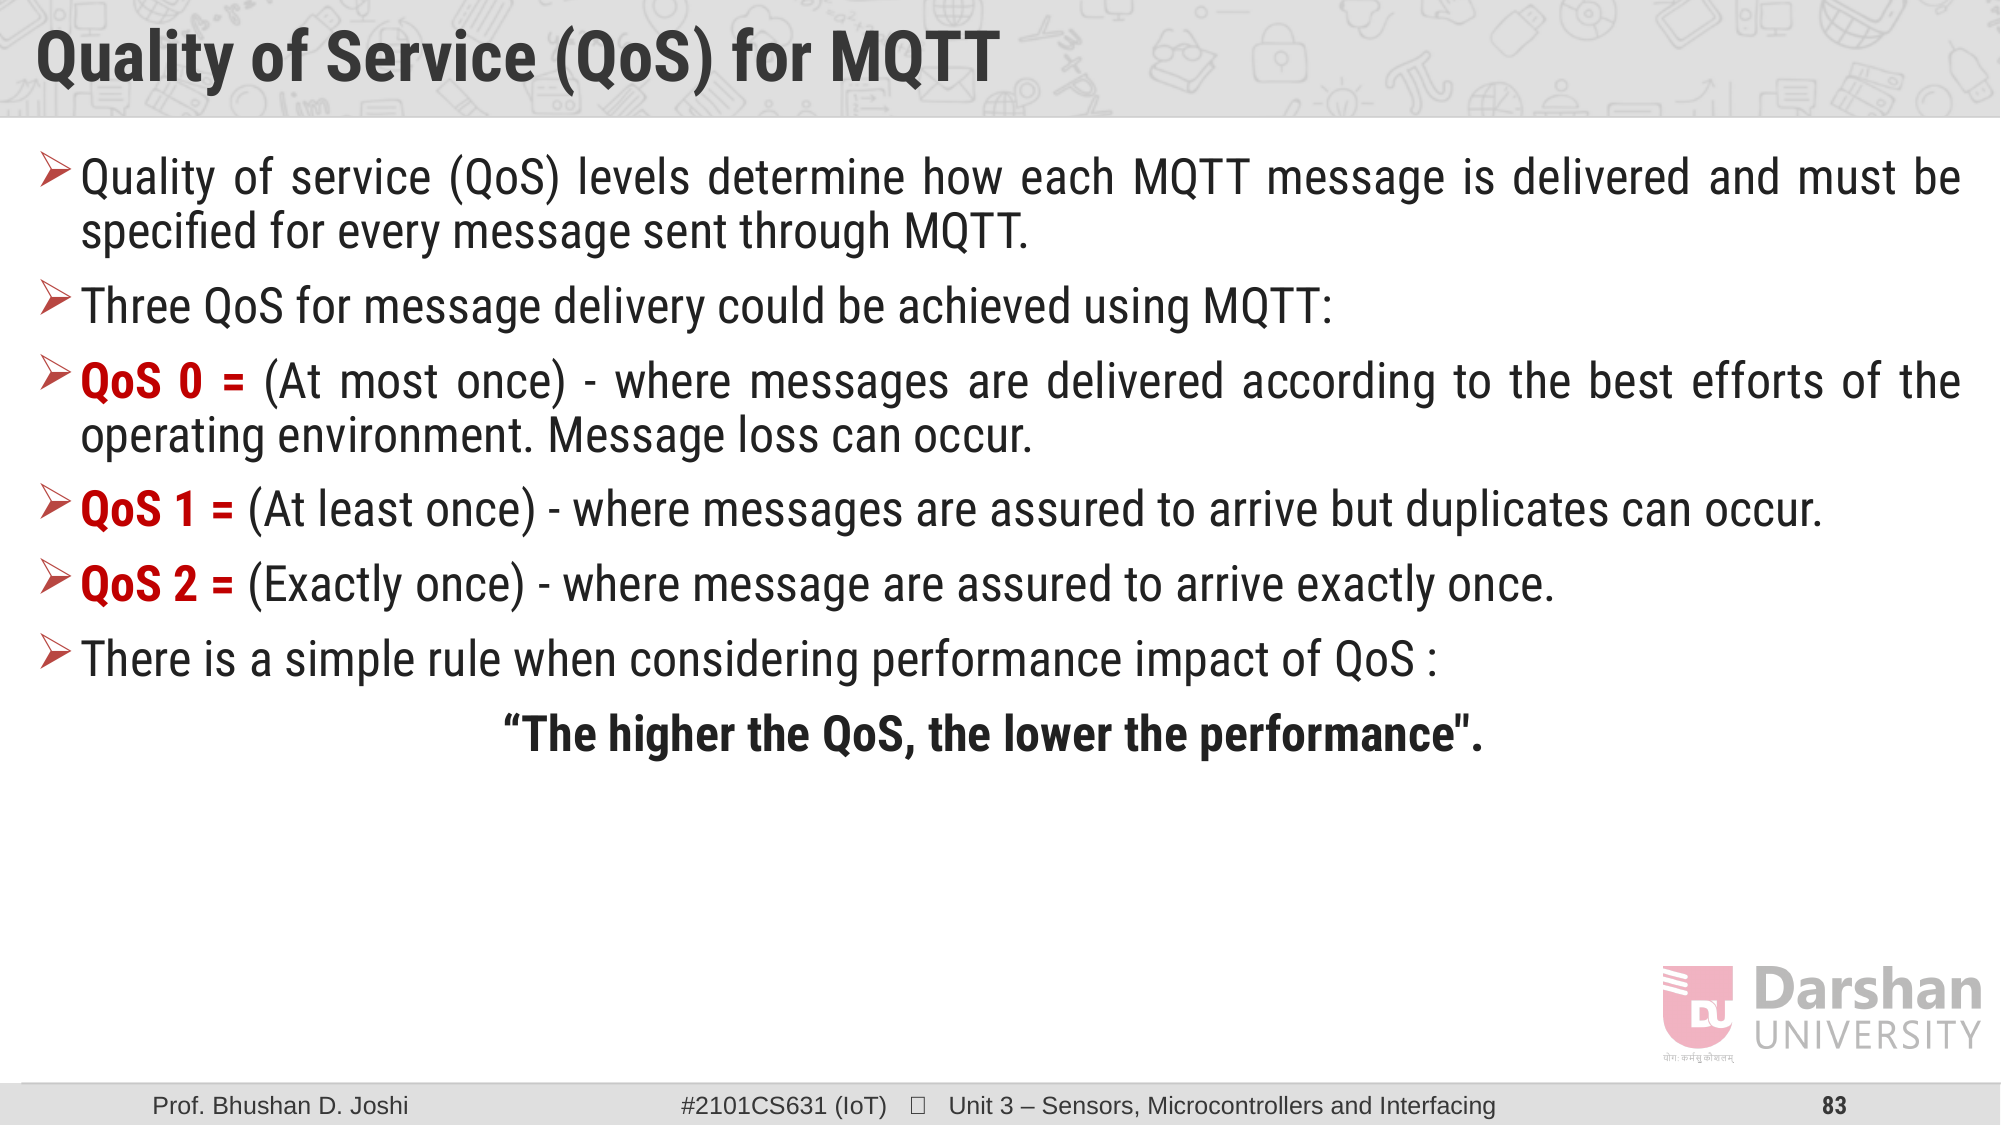

# Quality of Service (QoS) for MQTT
Quality of service (QoS) levels determine how each MQTT message is delivered and must be specified for every message sent through MQTT.
Three QoS for message delivery could be achieved using MQTT:
QoS 0 = (At most once) - where messages are delivered according to the best efforts of the operating environment. Message loss can occur.
QoS 1 = (At least once) - where messages are assured to arrive but duplicates can occur.
QoS 2 = (Exactly once) - where message are assured to arrive exactly once.
There is a simple rule when considering performance impact of QoS :
“The higher the QoS, the lower the performance".